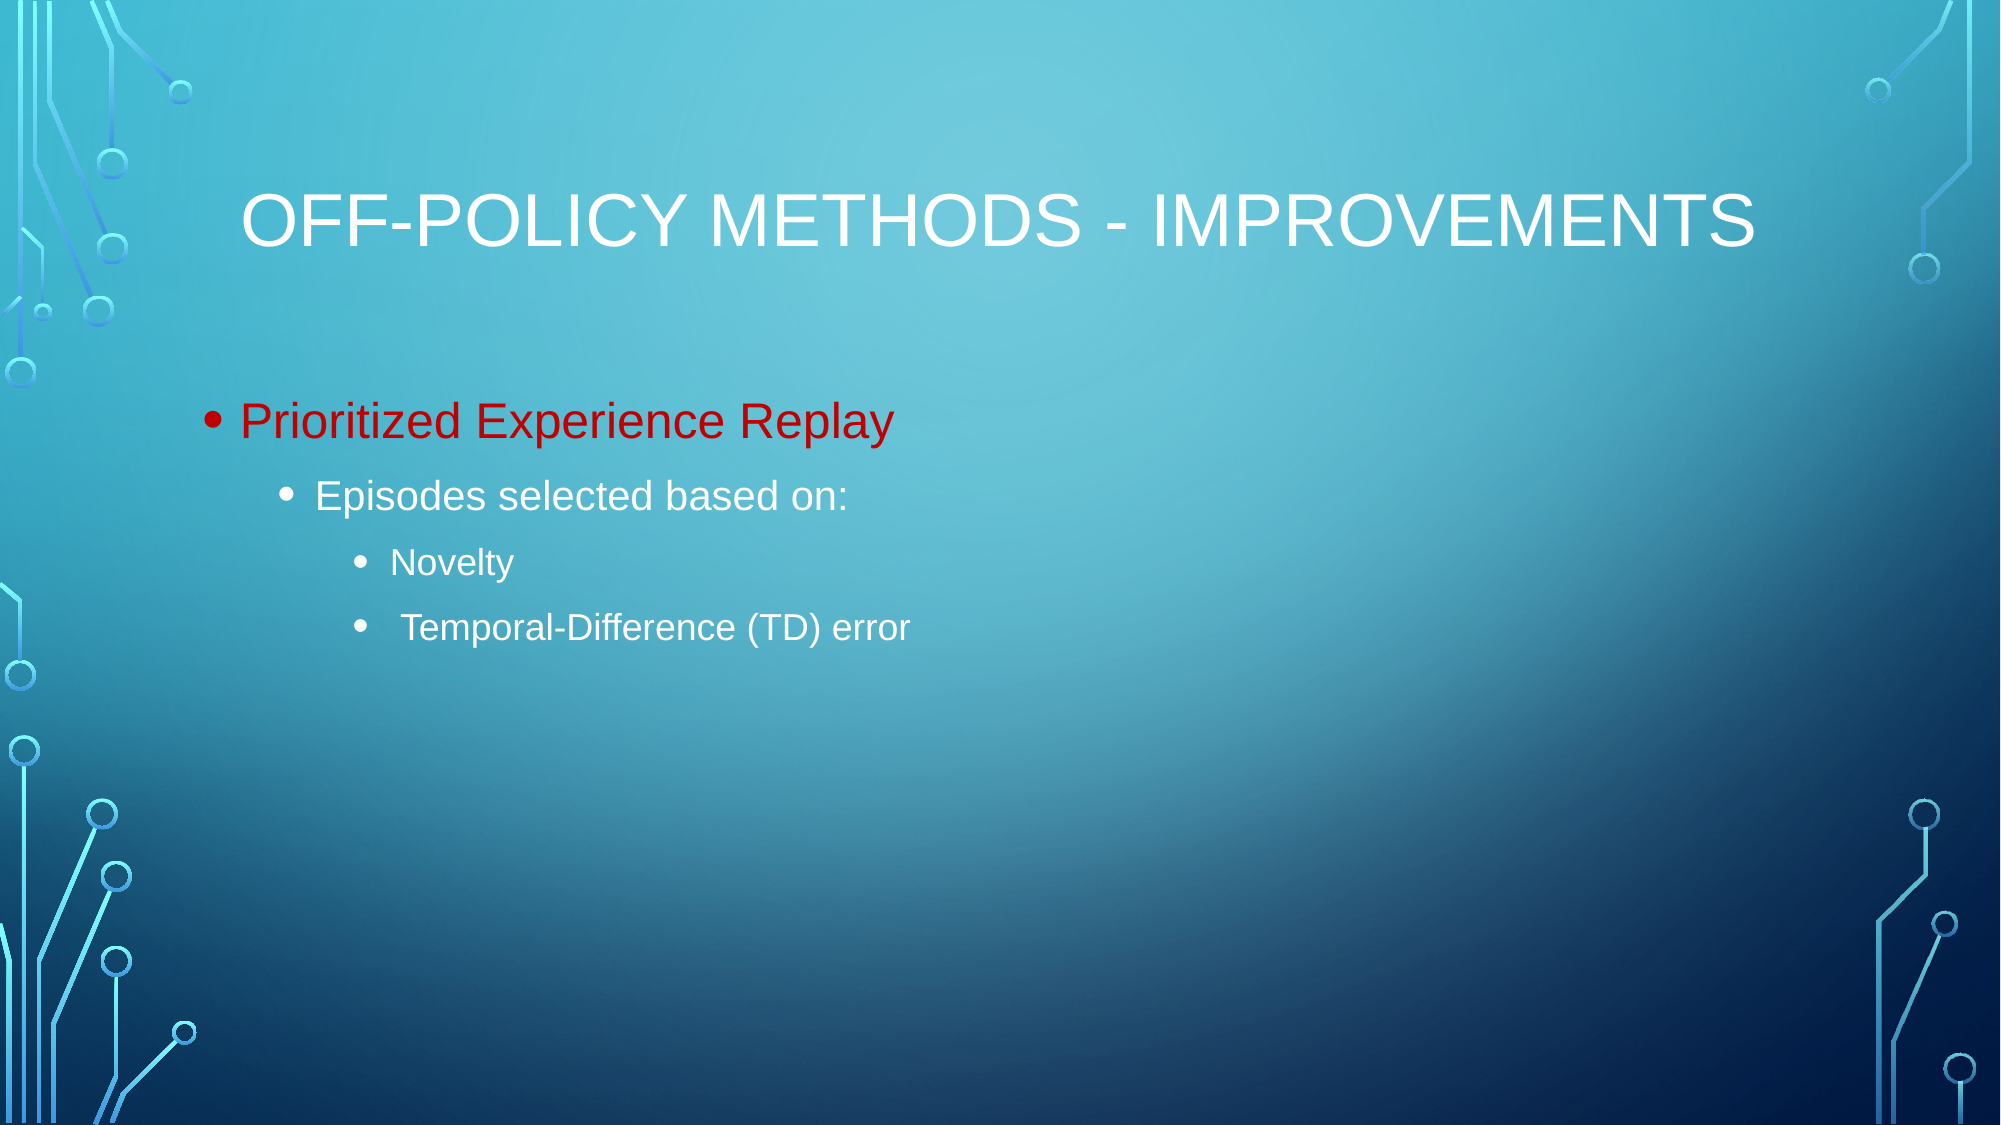

# Off-policy methods - improvements
Prioritized Experience Replay
Episodes selected based on:
Novelty
 Temporal-Difference (TD) error